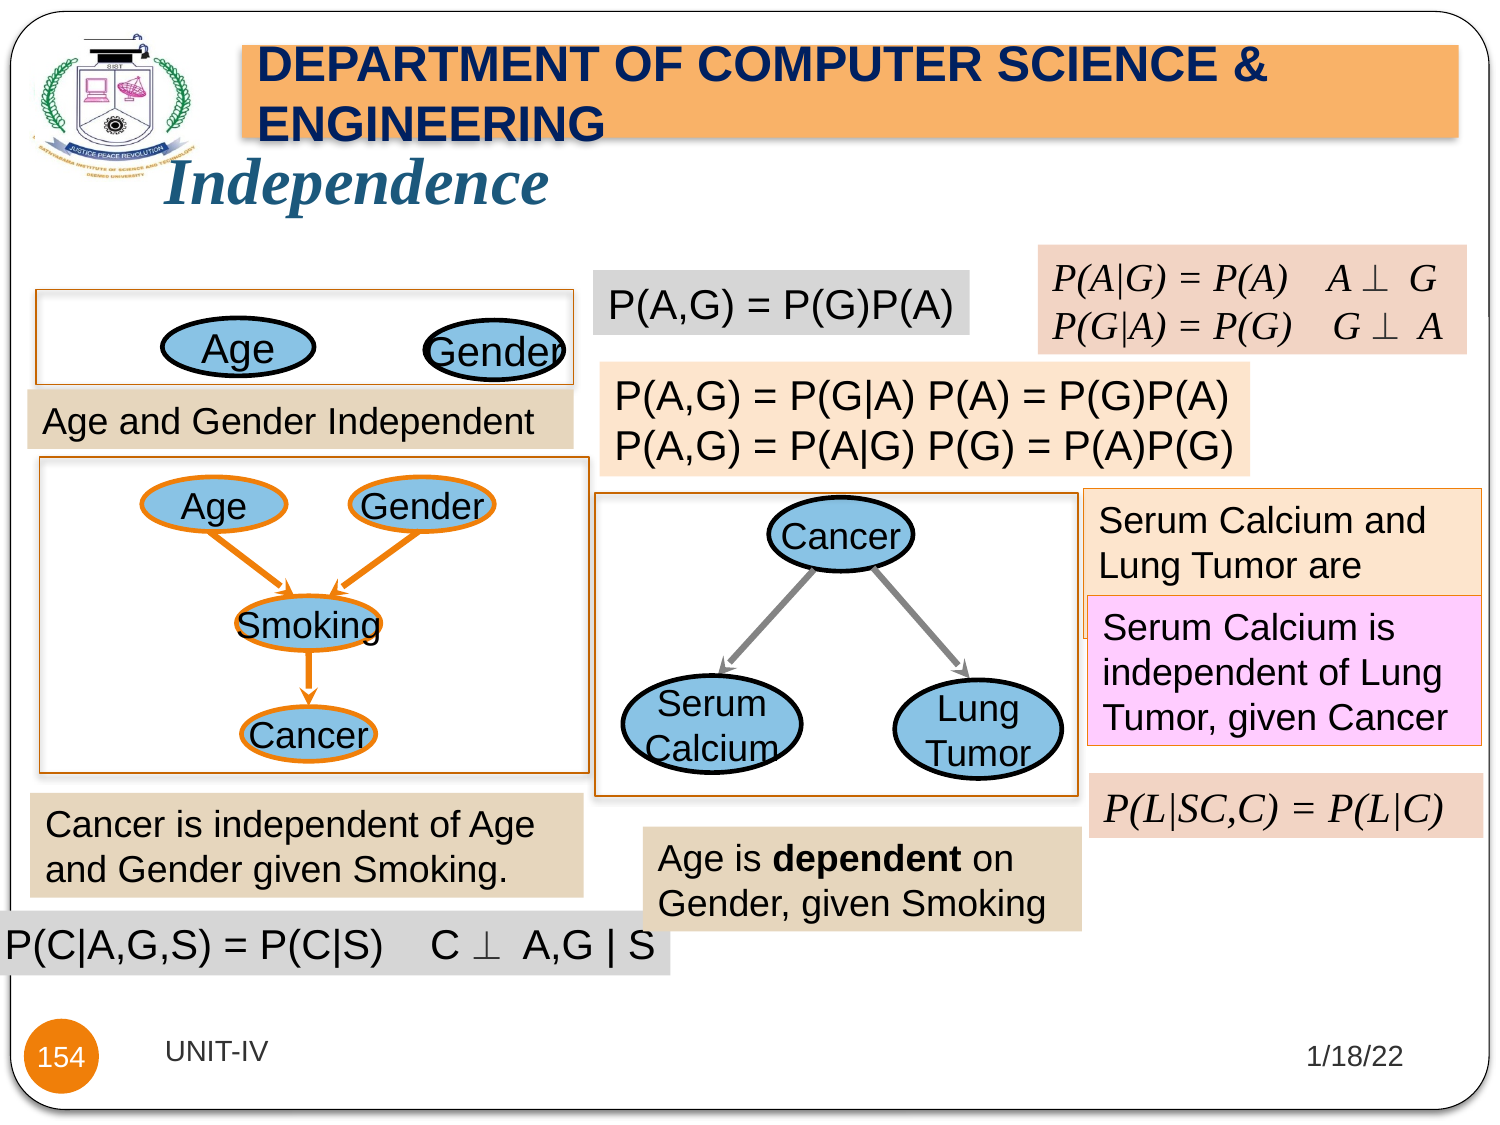

# Independence
P(A|G) = P(A)    A ⊥ G
P(G|A) = P(G)    G ⊥ A
P(A,G) = P(G)P(A)

Age
Gender
P(A,G) = P(G|A) P(A) = P(G)P(A)
P(A,G) = P(A|G) P(G) = P(A)P(G)
Age and Gender Independent

Age
Gender

Smoking

Cancer
Serum Calcium and Lung Tumor are dependent

Cancer

Serum
Calcium
Lung
Tumor
Serum Calcium is independent of Lung Tumor, given Cancer
P(L|SC,C) = P(L|C)
Cancer is independent of Age and Gender given Smoking.
Age is dependent on Gender, given Smoking
P(C|A,G,S) = P(C|S)    C ⊥ A,G | S
UNIT-IV
1/18/22
154